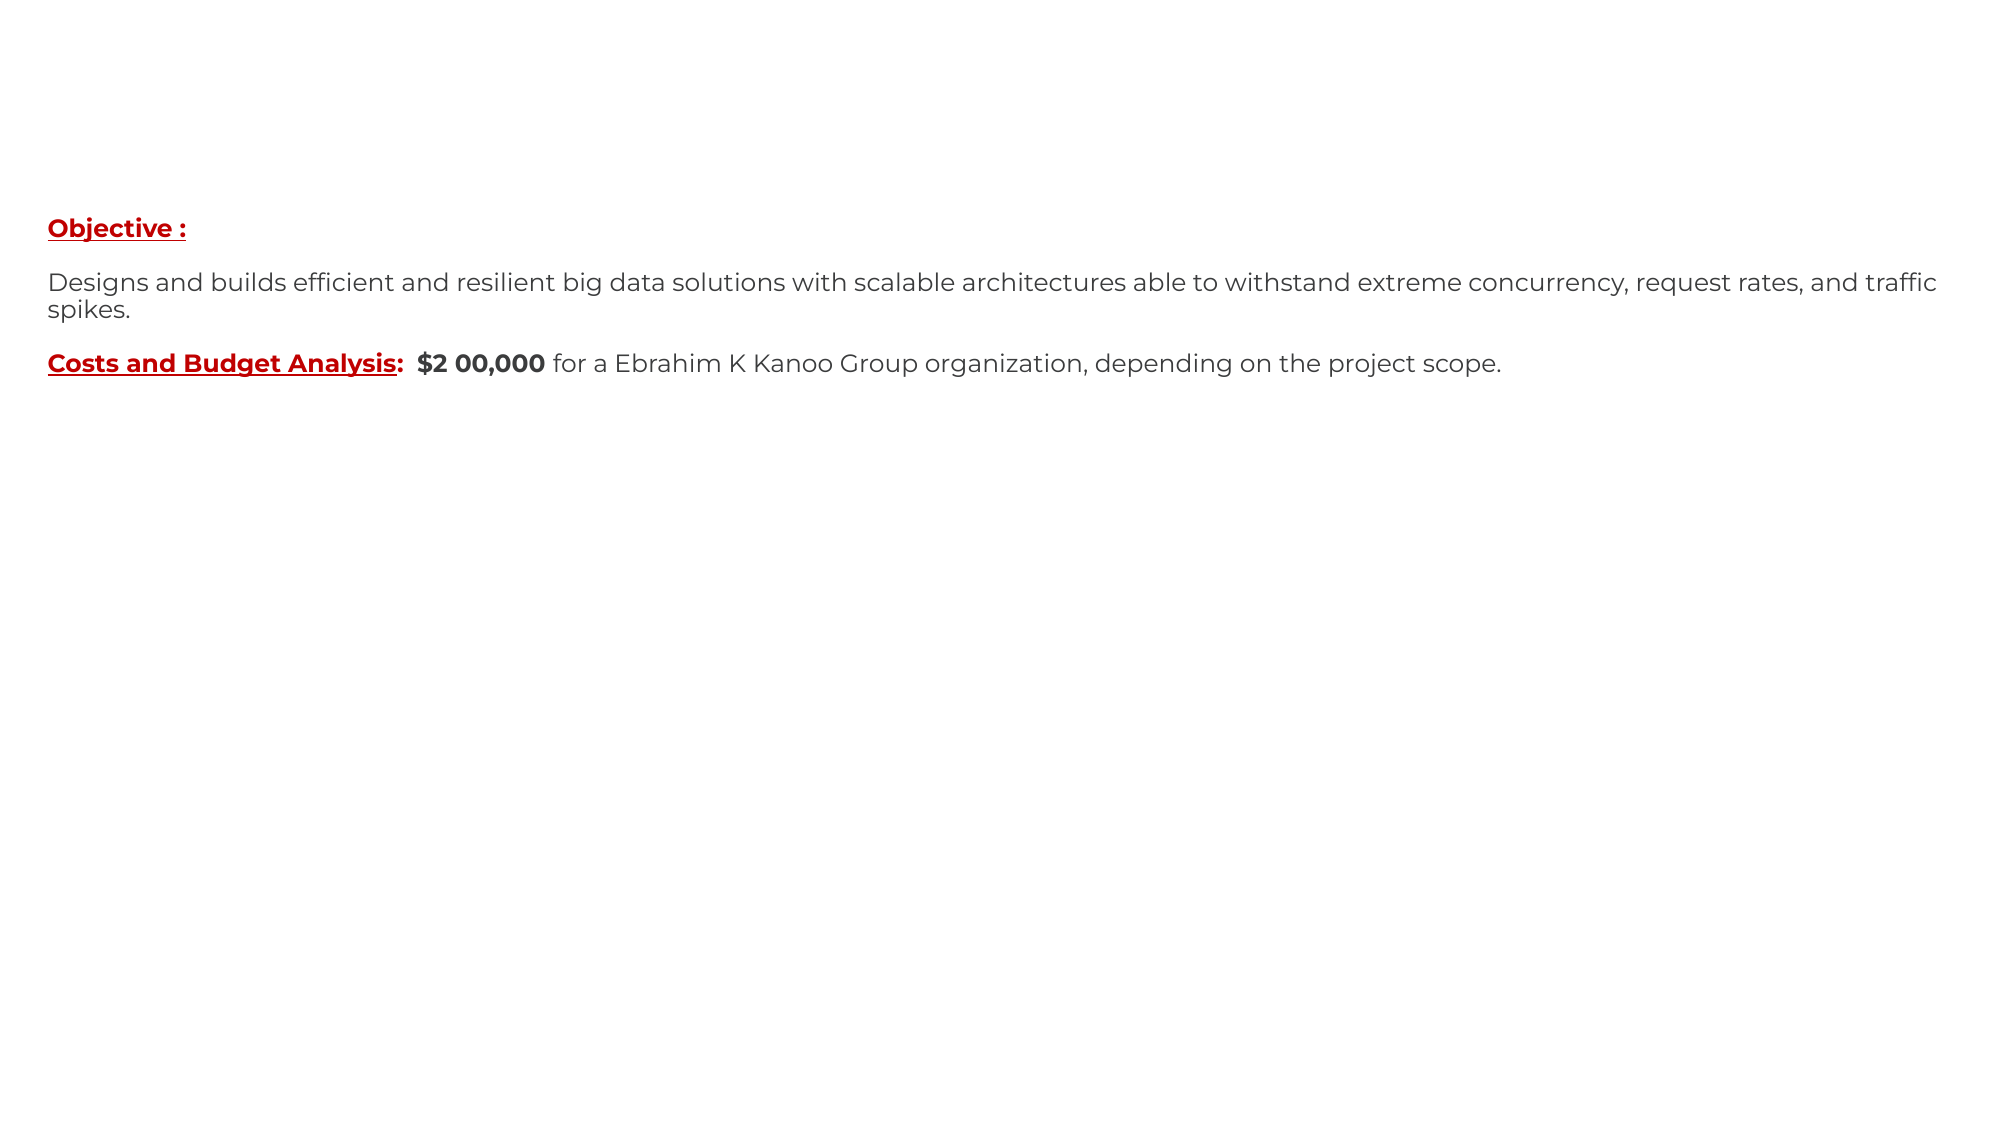

# Objective : Designs and builds efficient and resilient big data solutions with scalable architectures able to withstand extreme concurrency, request rates, and traffic spikes. Costs and Budget Analysis:  $2 00,000 for a Ebrahim K Kanoo Group organization, depending on the project scope.